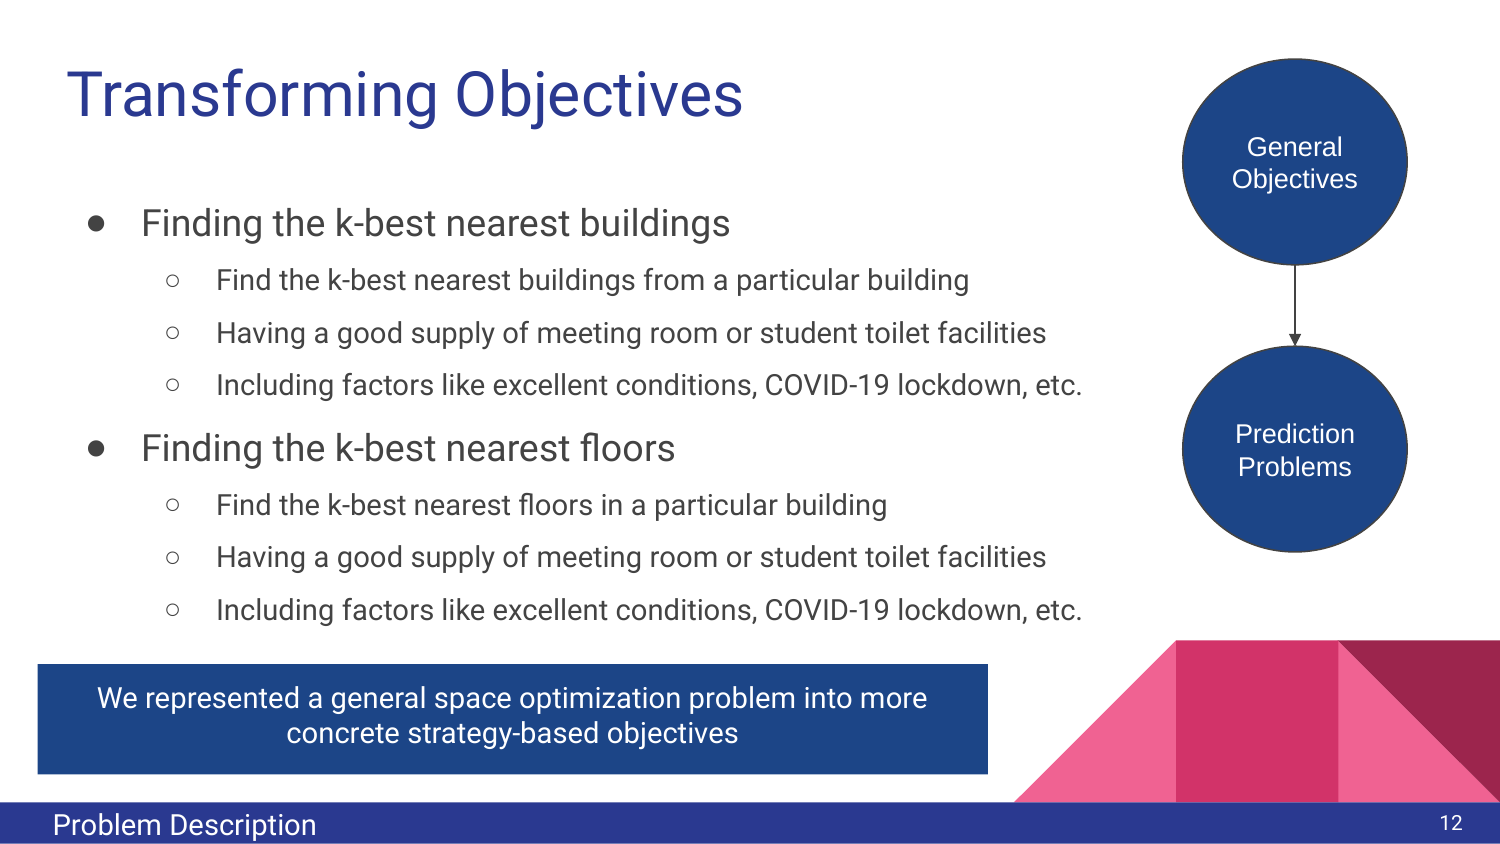

# Transforming Objectives
General Objectives
Finding the k-best nearest buildings
Find the k-best nearest buildings from a particular building
Having a good supply of meeting room or student toilet facilities
Including factors like excellent conditions, COVID-19 lockdown, etc.
Finding the k-best nearest floors
Find the k-best nearest floors in a particular building
Having a good supply of meeting room or student toilet facilities
Including factors like excellent conditions, COVID-19 lockdown, etc.

Prediction Problems
We represented a general space optimization problem into more concrete strategy-based objectives
12
Problem Description